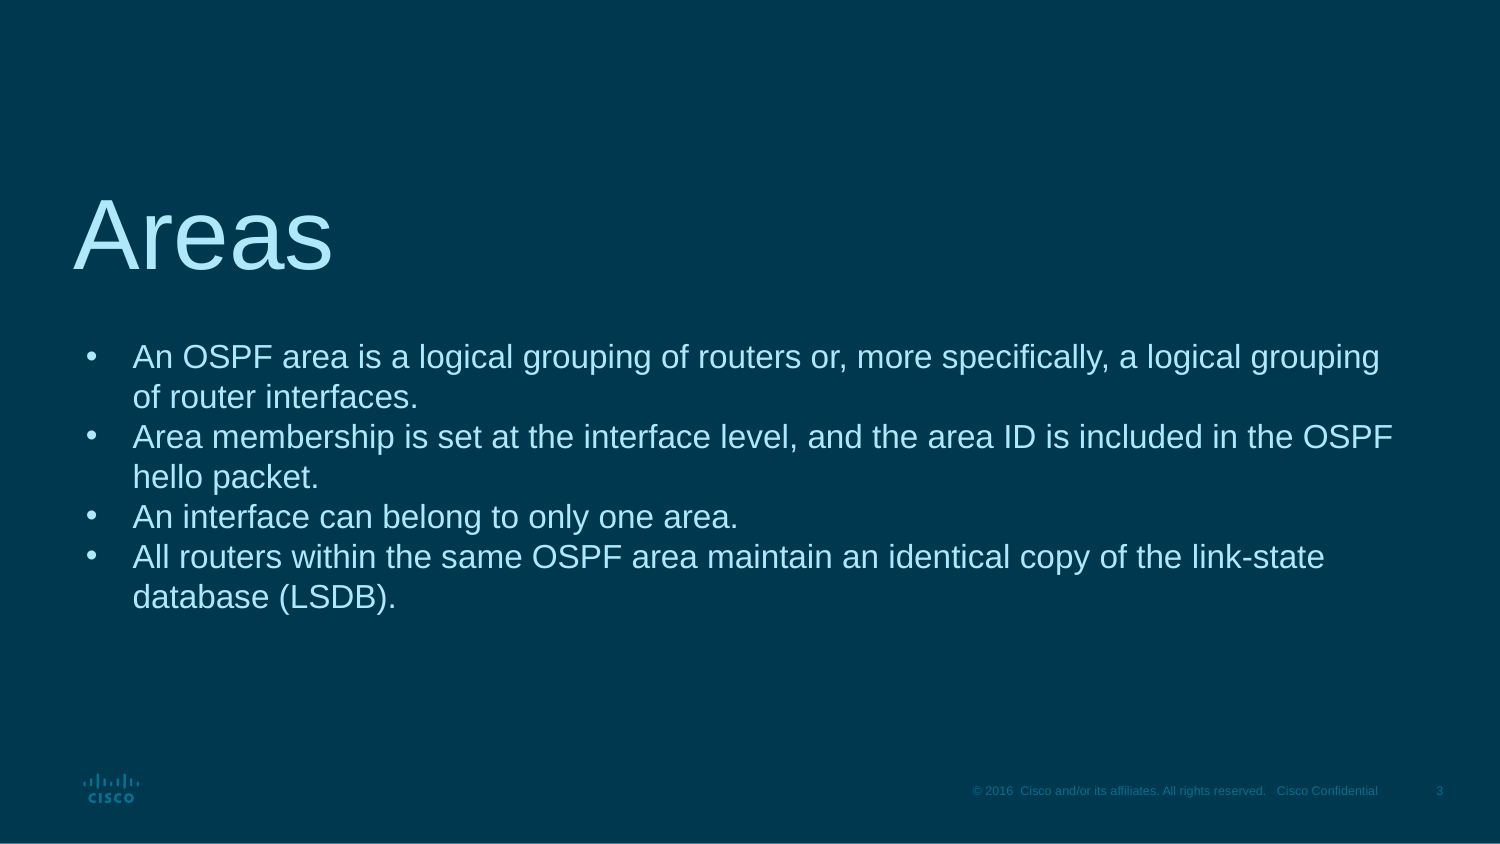

# Areas
An OSPF area is a logical grouping of routers or, more specifically, a logical grouping of router interfaces.
Area membership is set at the interface level, and the area ID is included in the OSPF hello packet.
An interface can belong to only one area.
All routers within the same OSPF area maintain an identical copy of the link-state database (LSDB).